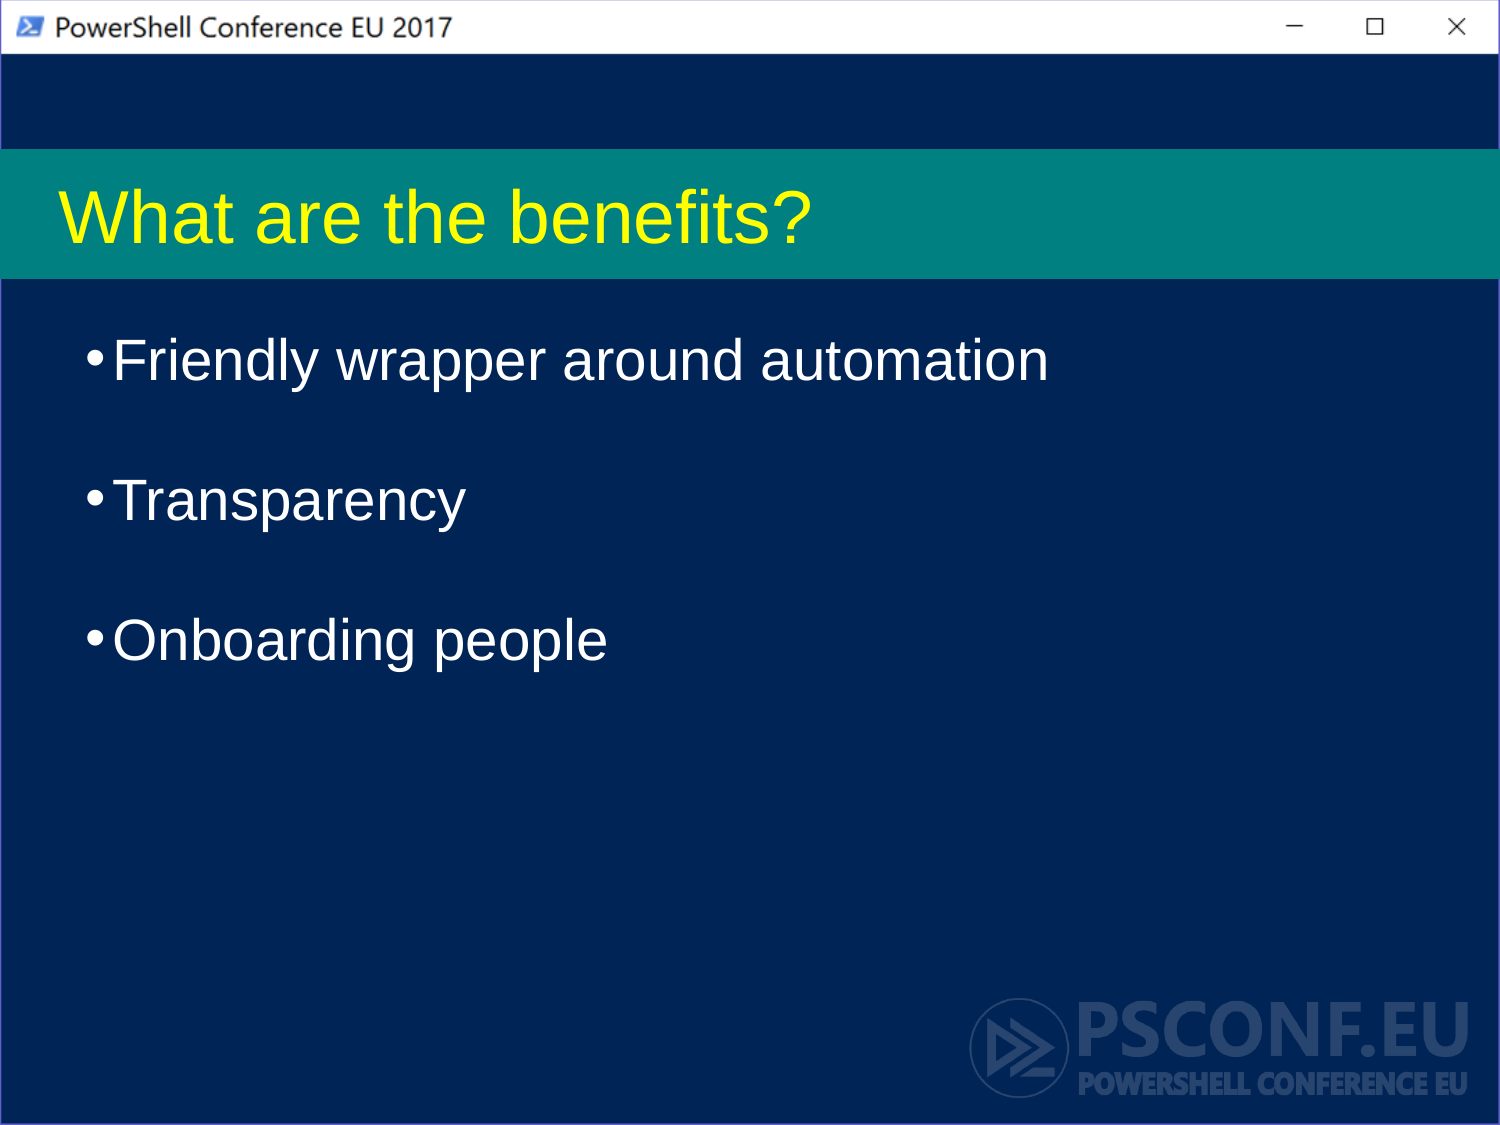

# What are the benefits?
Friendly wrapper around automation
Transparency
Onboarding people